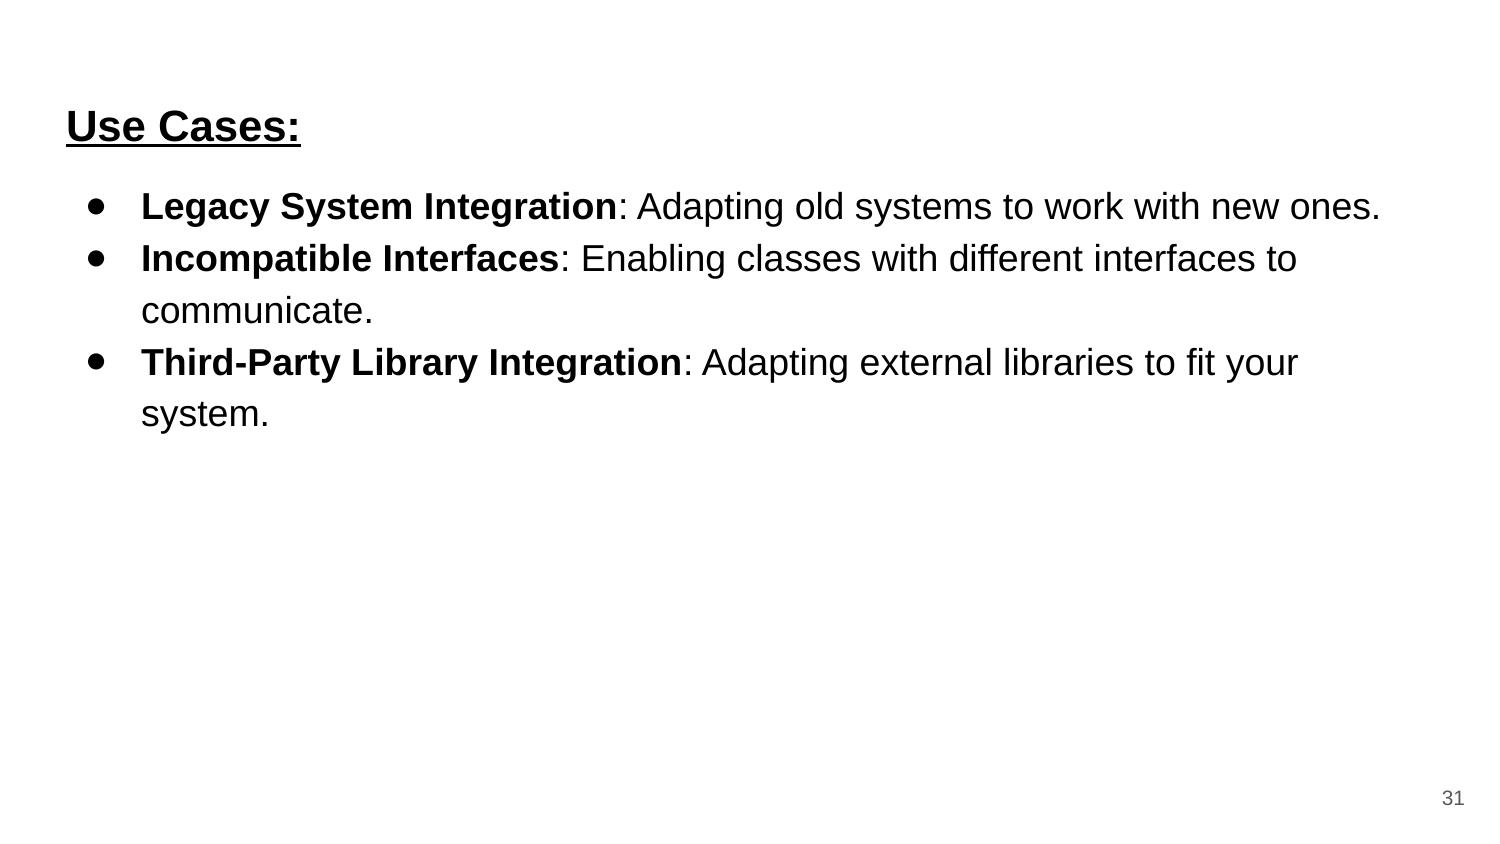

Use Cases:
Legacy System Integration: Adapting old systems to work with new ones.
Incompatible Interfaces: Enabling classes with different interfaces to communicate.
Third-Party Library Integration: Adapting external libraries to fit your system.
31